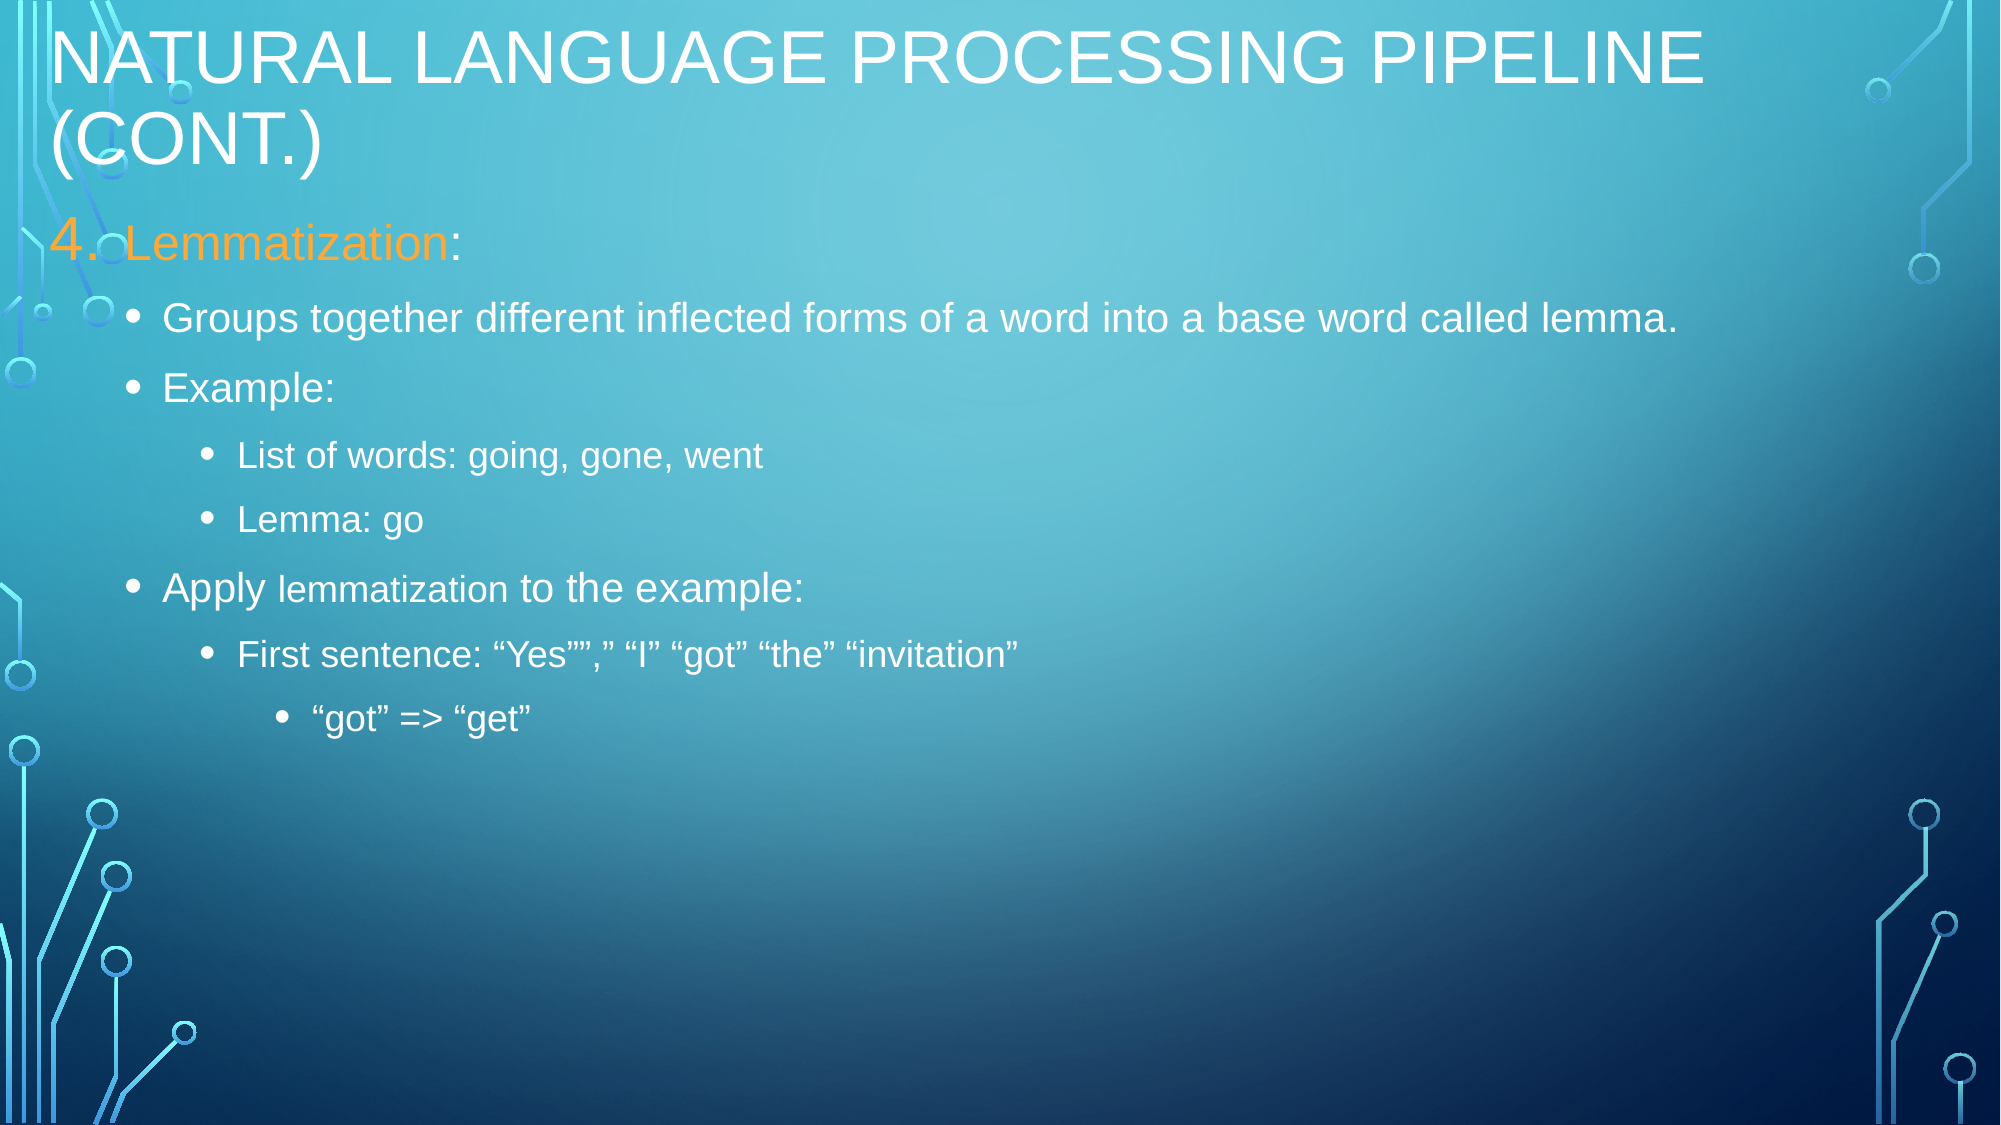

# Natural language processing pipeline (cont.)
Lemmatization:
Groups together different inflected forms of a word into a base word called lemma.
Example:
List of words: going, gone, went
Lemma: go
Apply lemmatization to the example:
First sentence: “Yes””,” “I” “got” “the” “invitation”
“got” => “get”